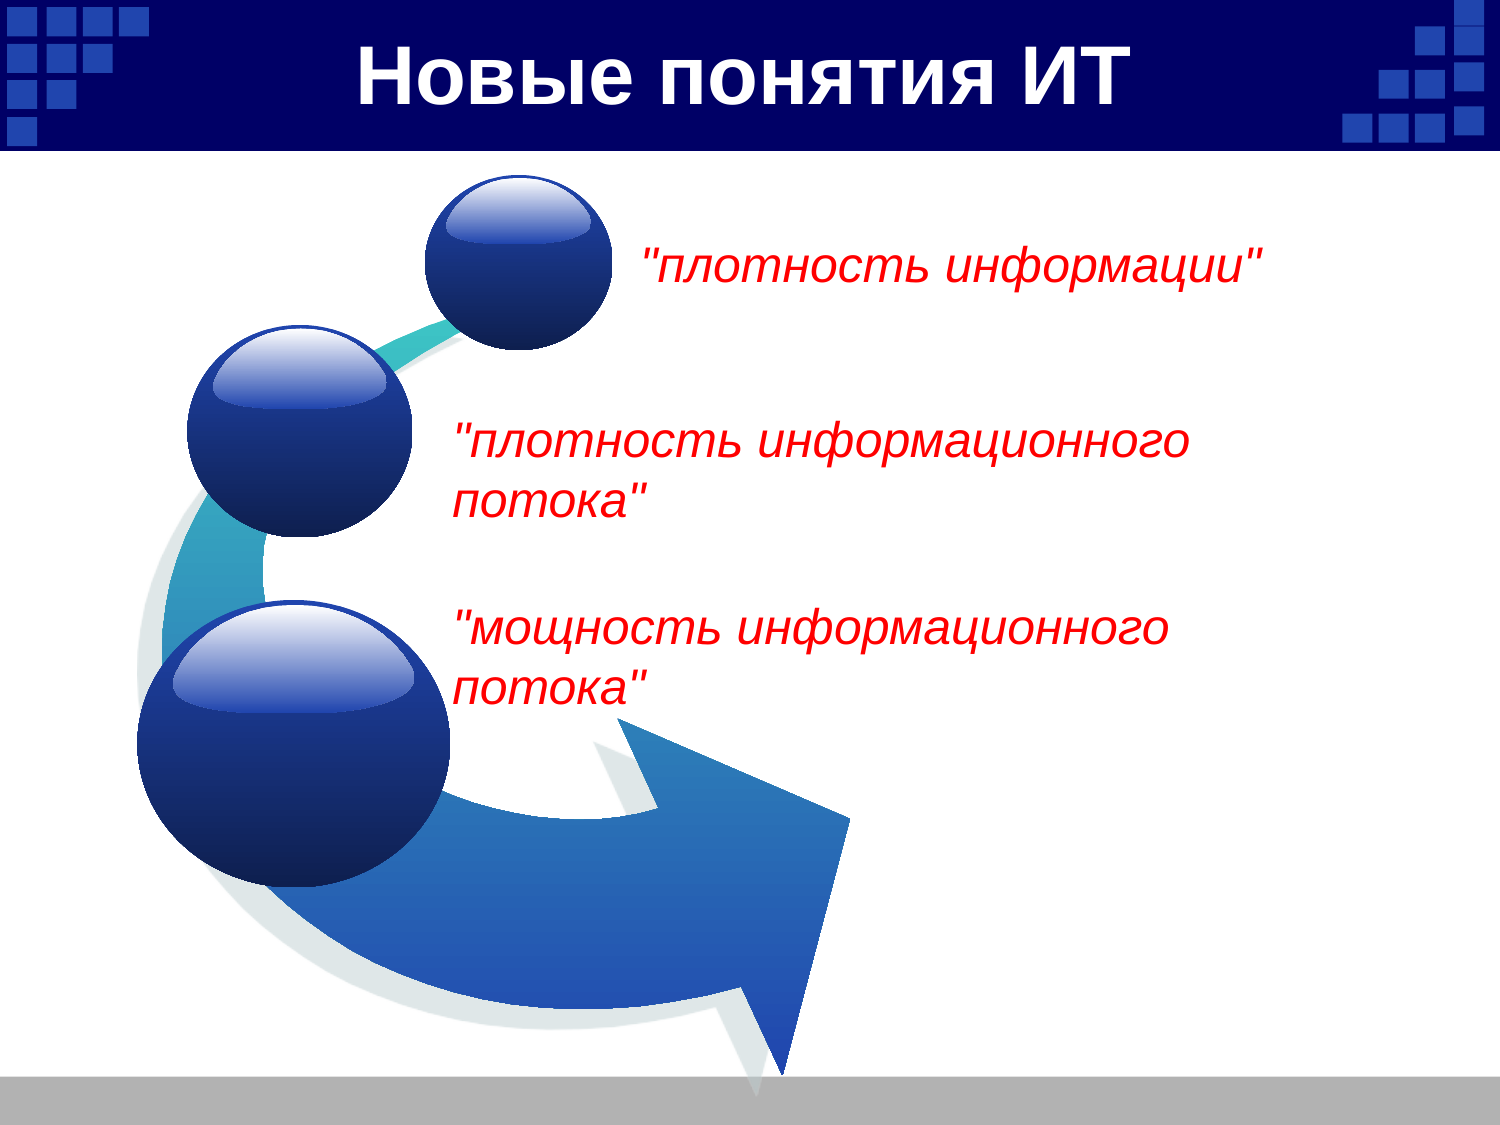

# Новые понятия ИТ

"плотность информации"

"плотность информационного потока"
"мощность информационного потока"